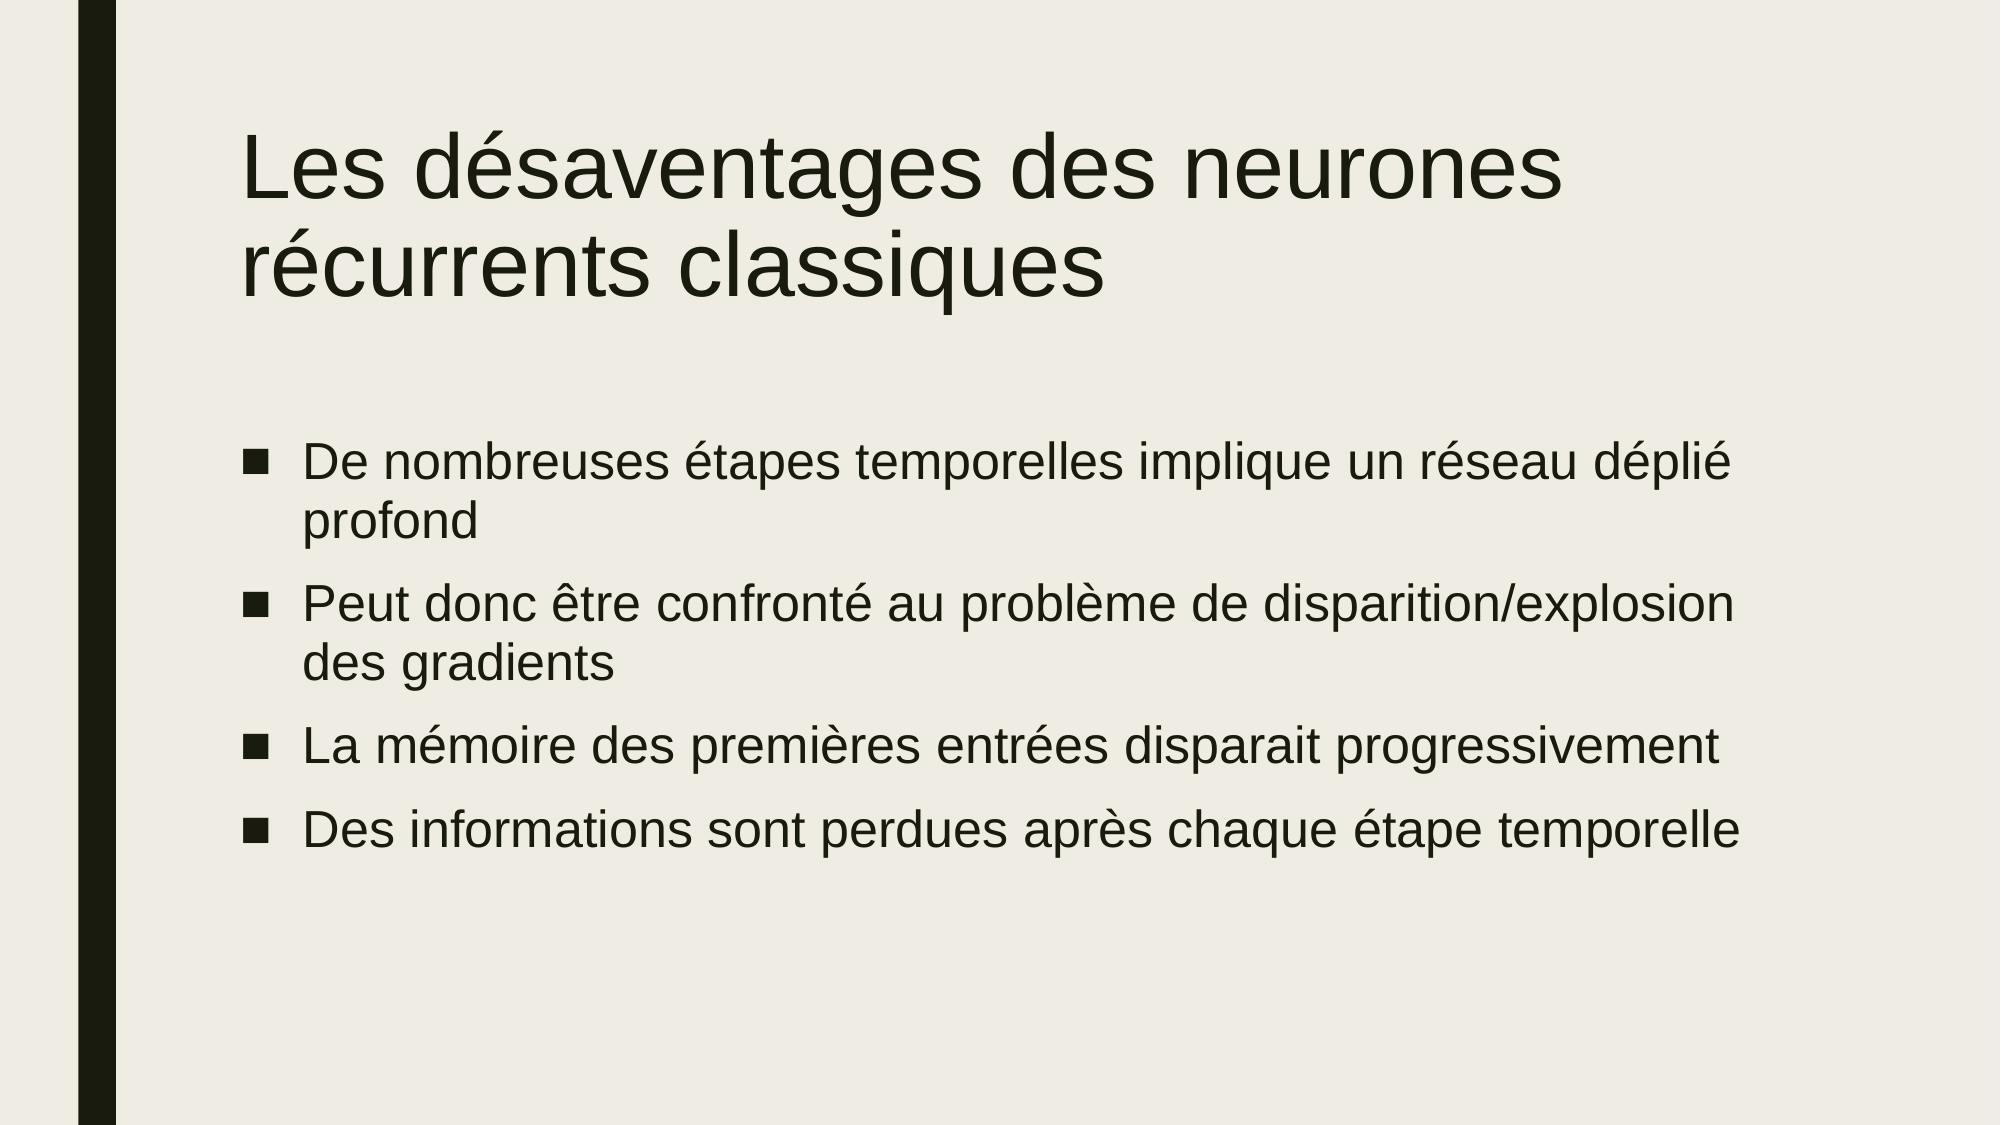

# Les désaventages des neurones récurrents classiques
De nombreuses étapes temporelles implique un réseau déplié profond
Peut donc être confronté au problème de disparition/explosion des gradients
La mémoire des premières entrées disparait progressivement
Des informations sont perdues après chaque étape temporelle